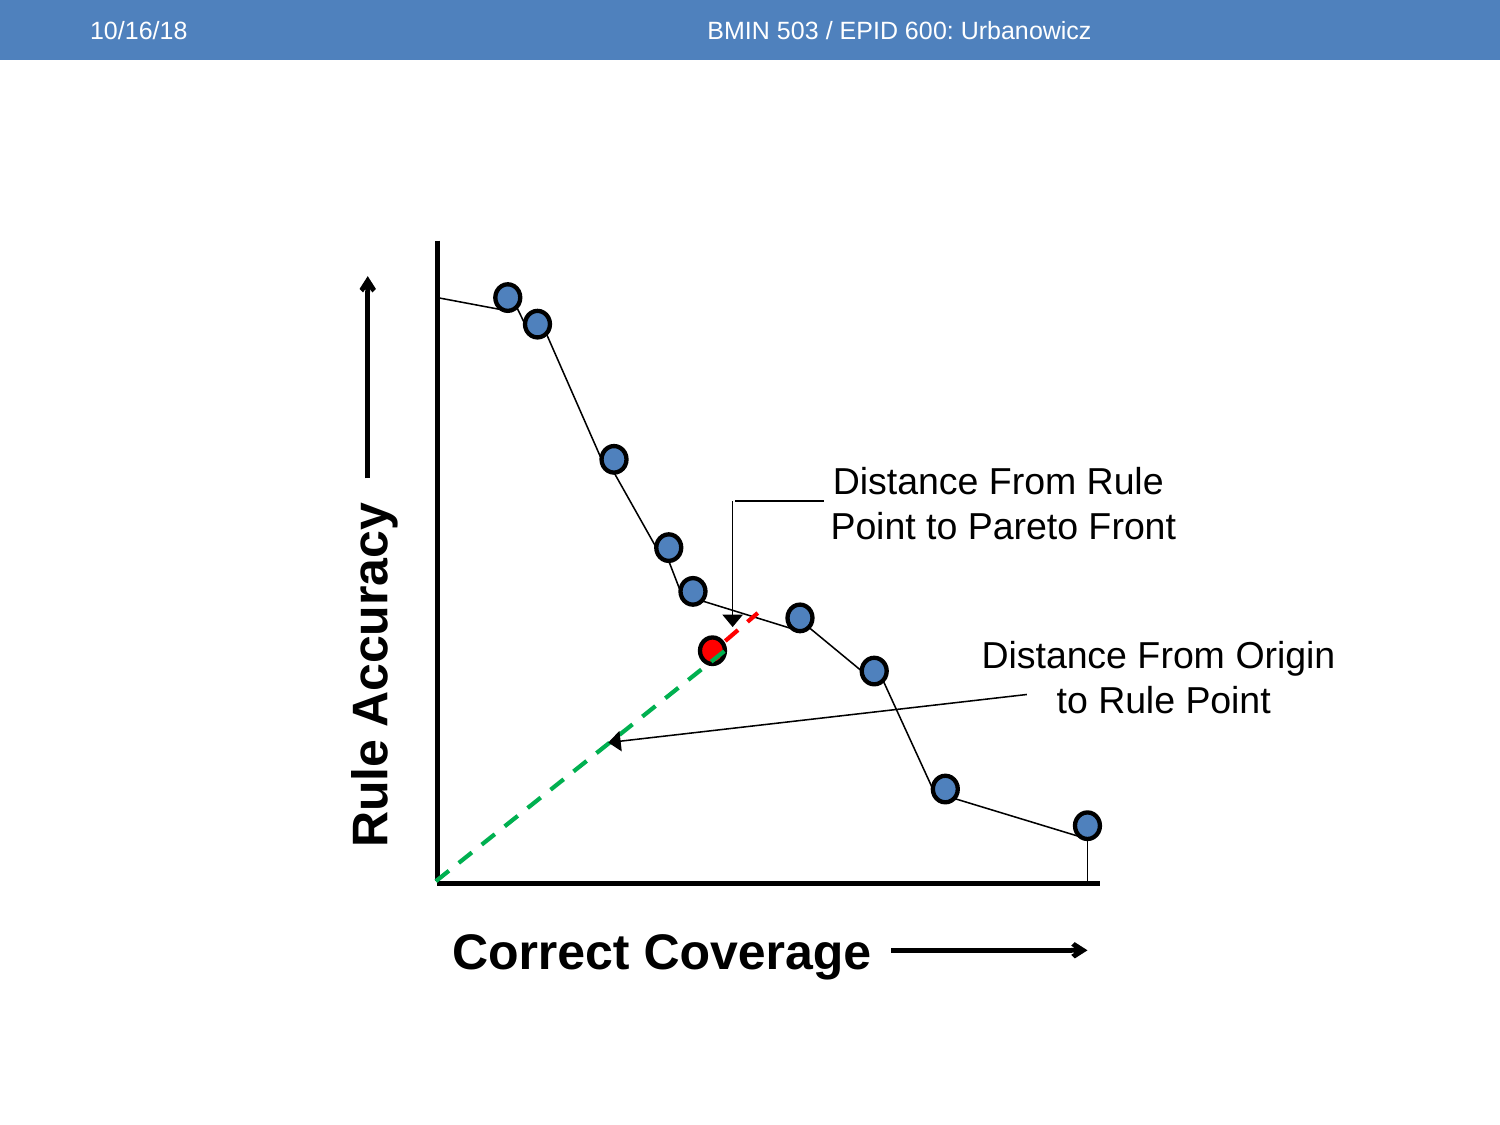

10/16/18
BMIN 503 / EPID 600: Urbanowicz

Distance From Rule
Point to Pareto Front

Distance From Origin
to Rule Point
Rule Accuracy

Correct Coverage